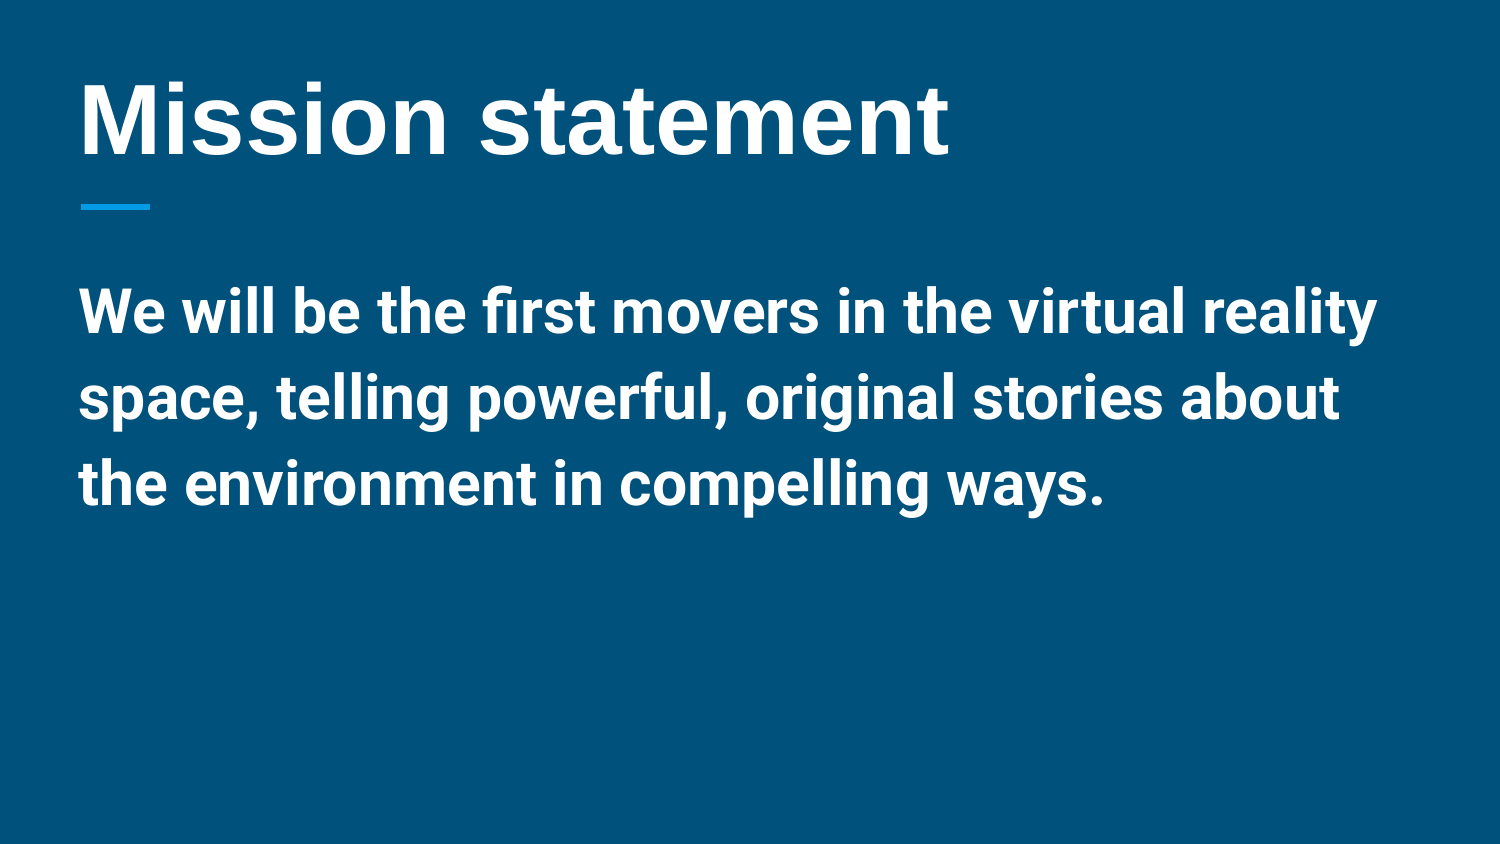

# Mission statement
We will be the first movers in the virtual reality space, telling powerful, original stories about the environment in compelling ways.